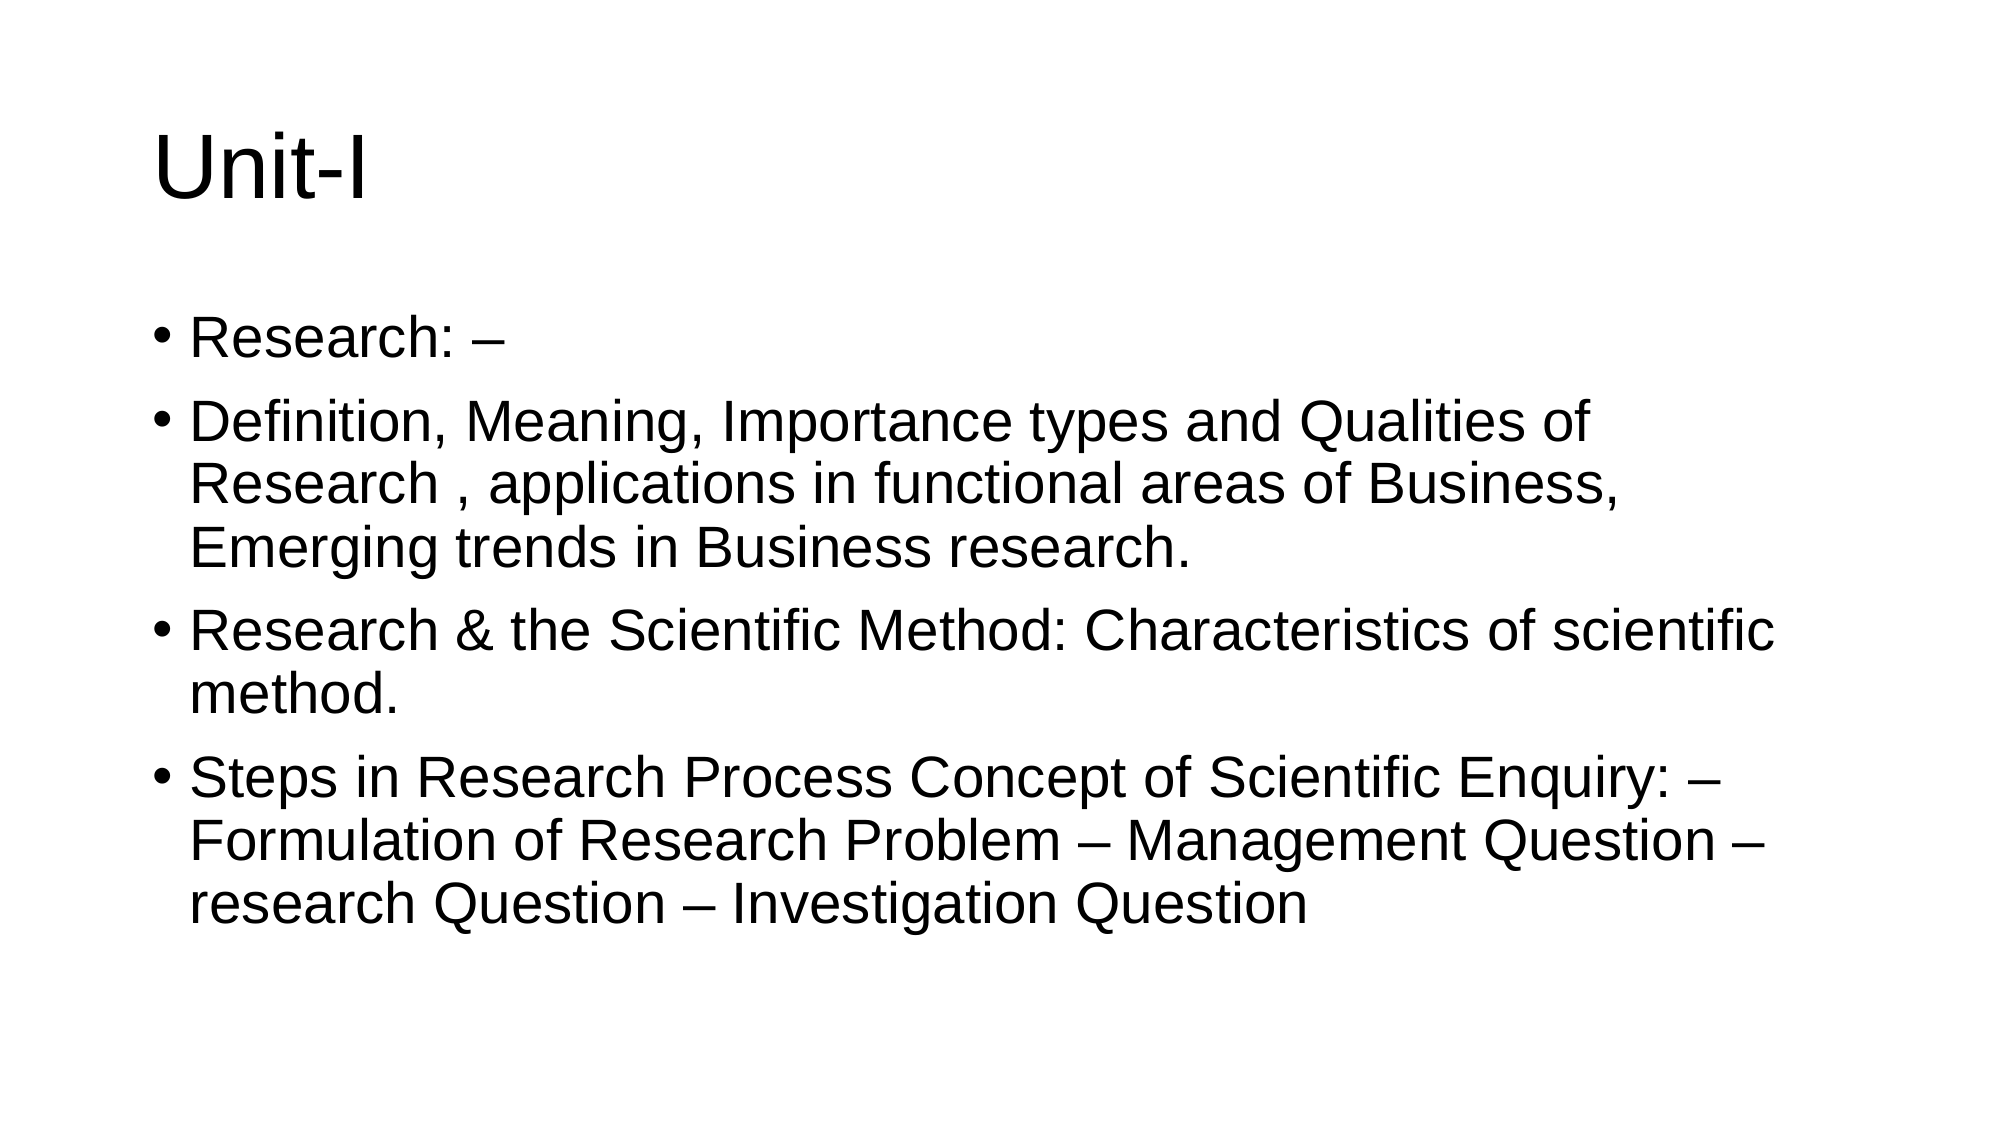

# Unit-I
Research: –
Definition, Meaning, Importance types and Qualities of Research , applications in functional areas of Business, Emerging trends in Business research.
Research & the Scientific Method: Characteristics of scientific method.
Steps in Research Process Concept of Scientific Enquiry: – Formulation of Research Problem – Management Question – research Question – Investigation Question